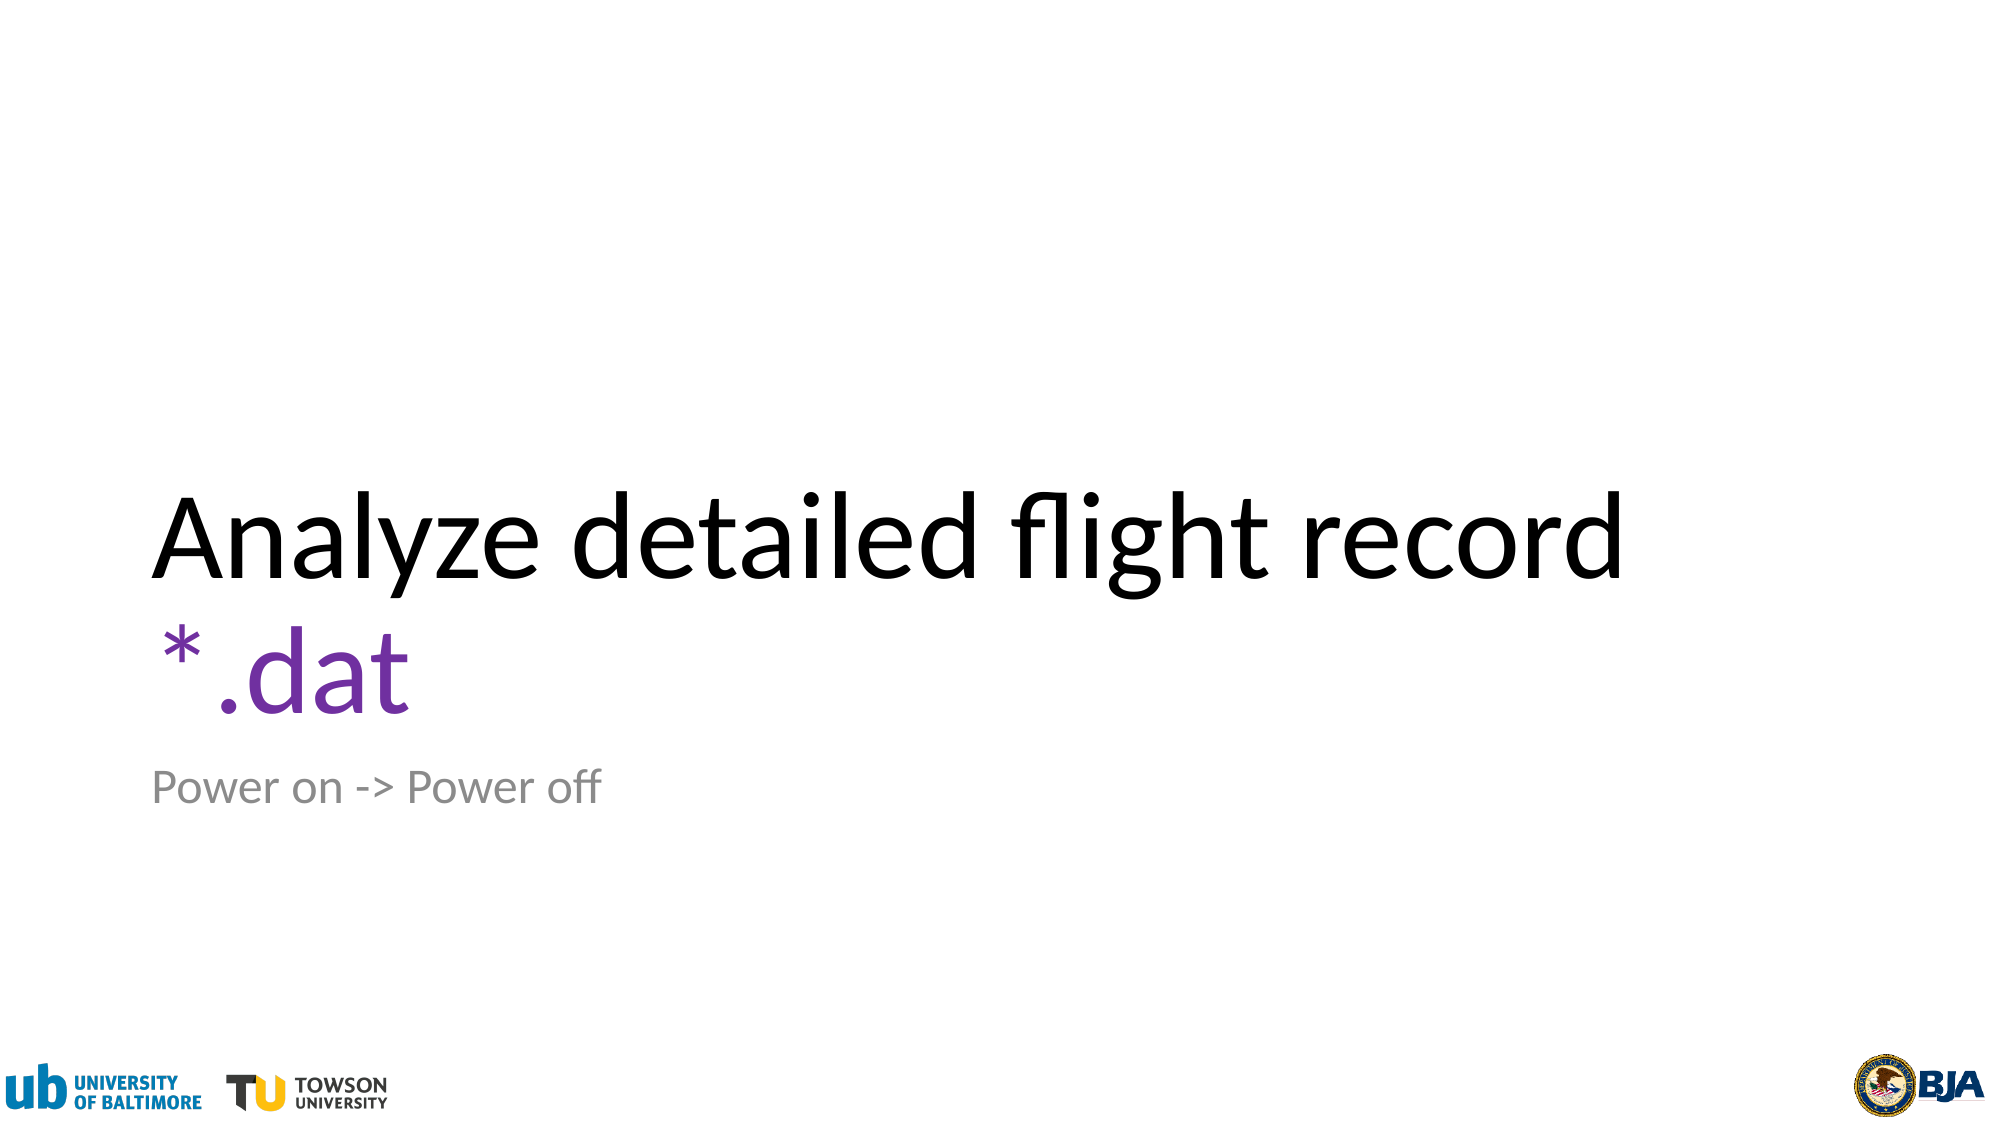

# Analyze detailed flight record *.dat
Power on -> Power off